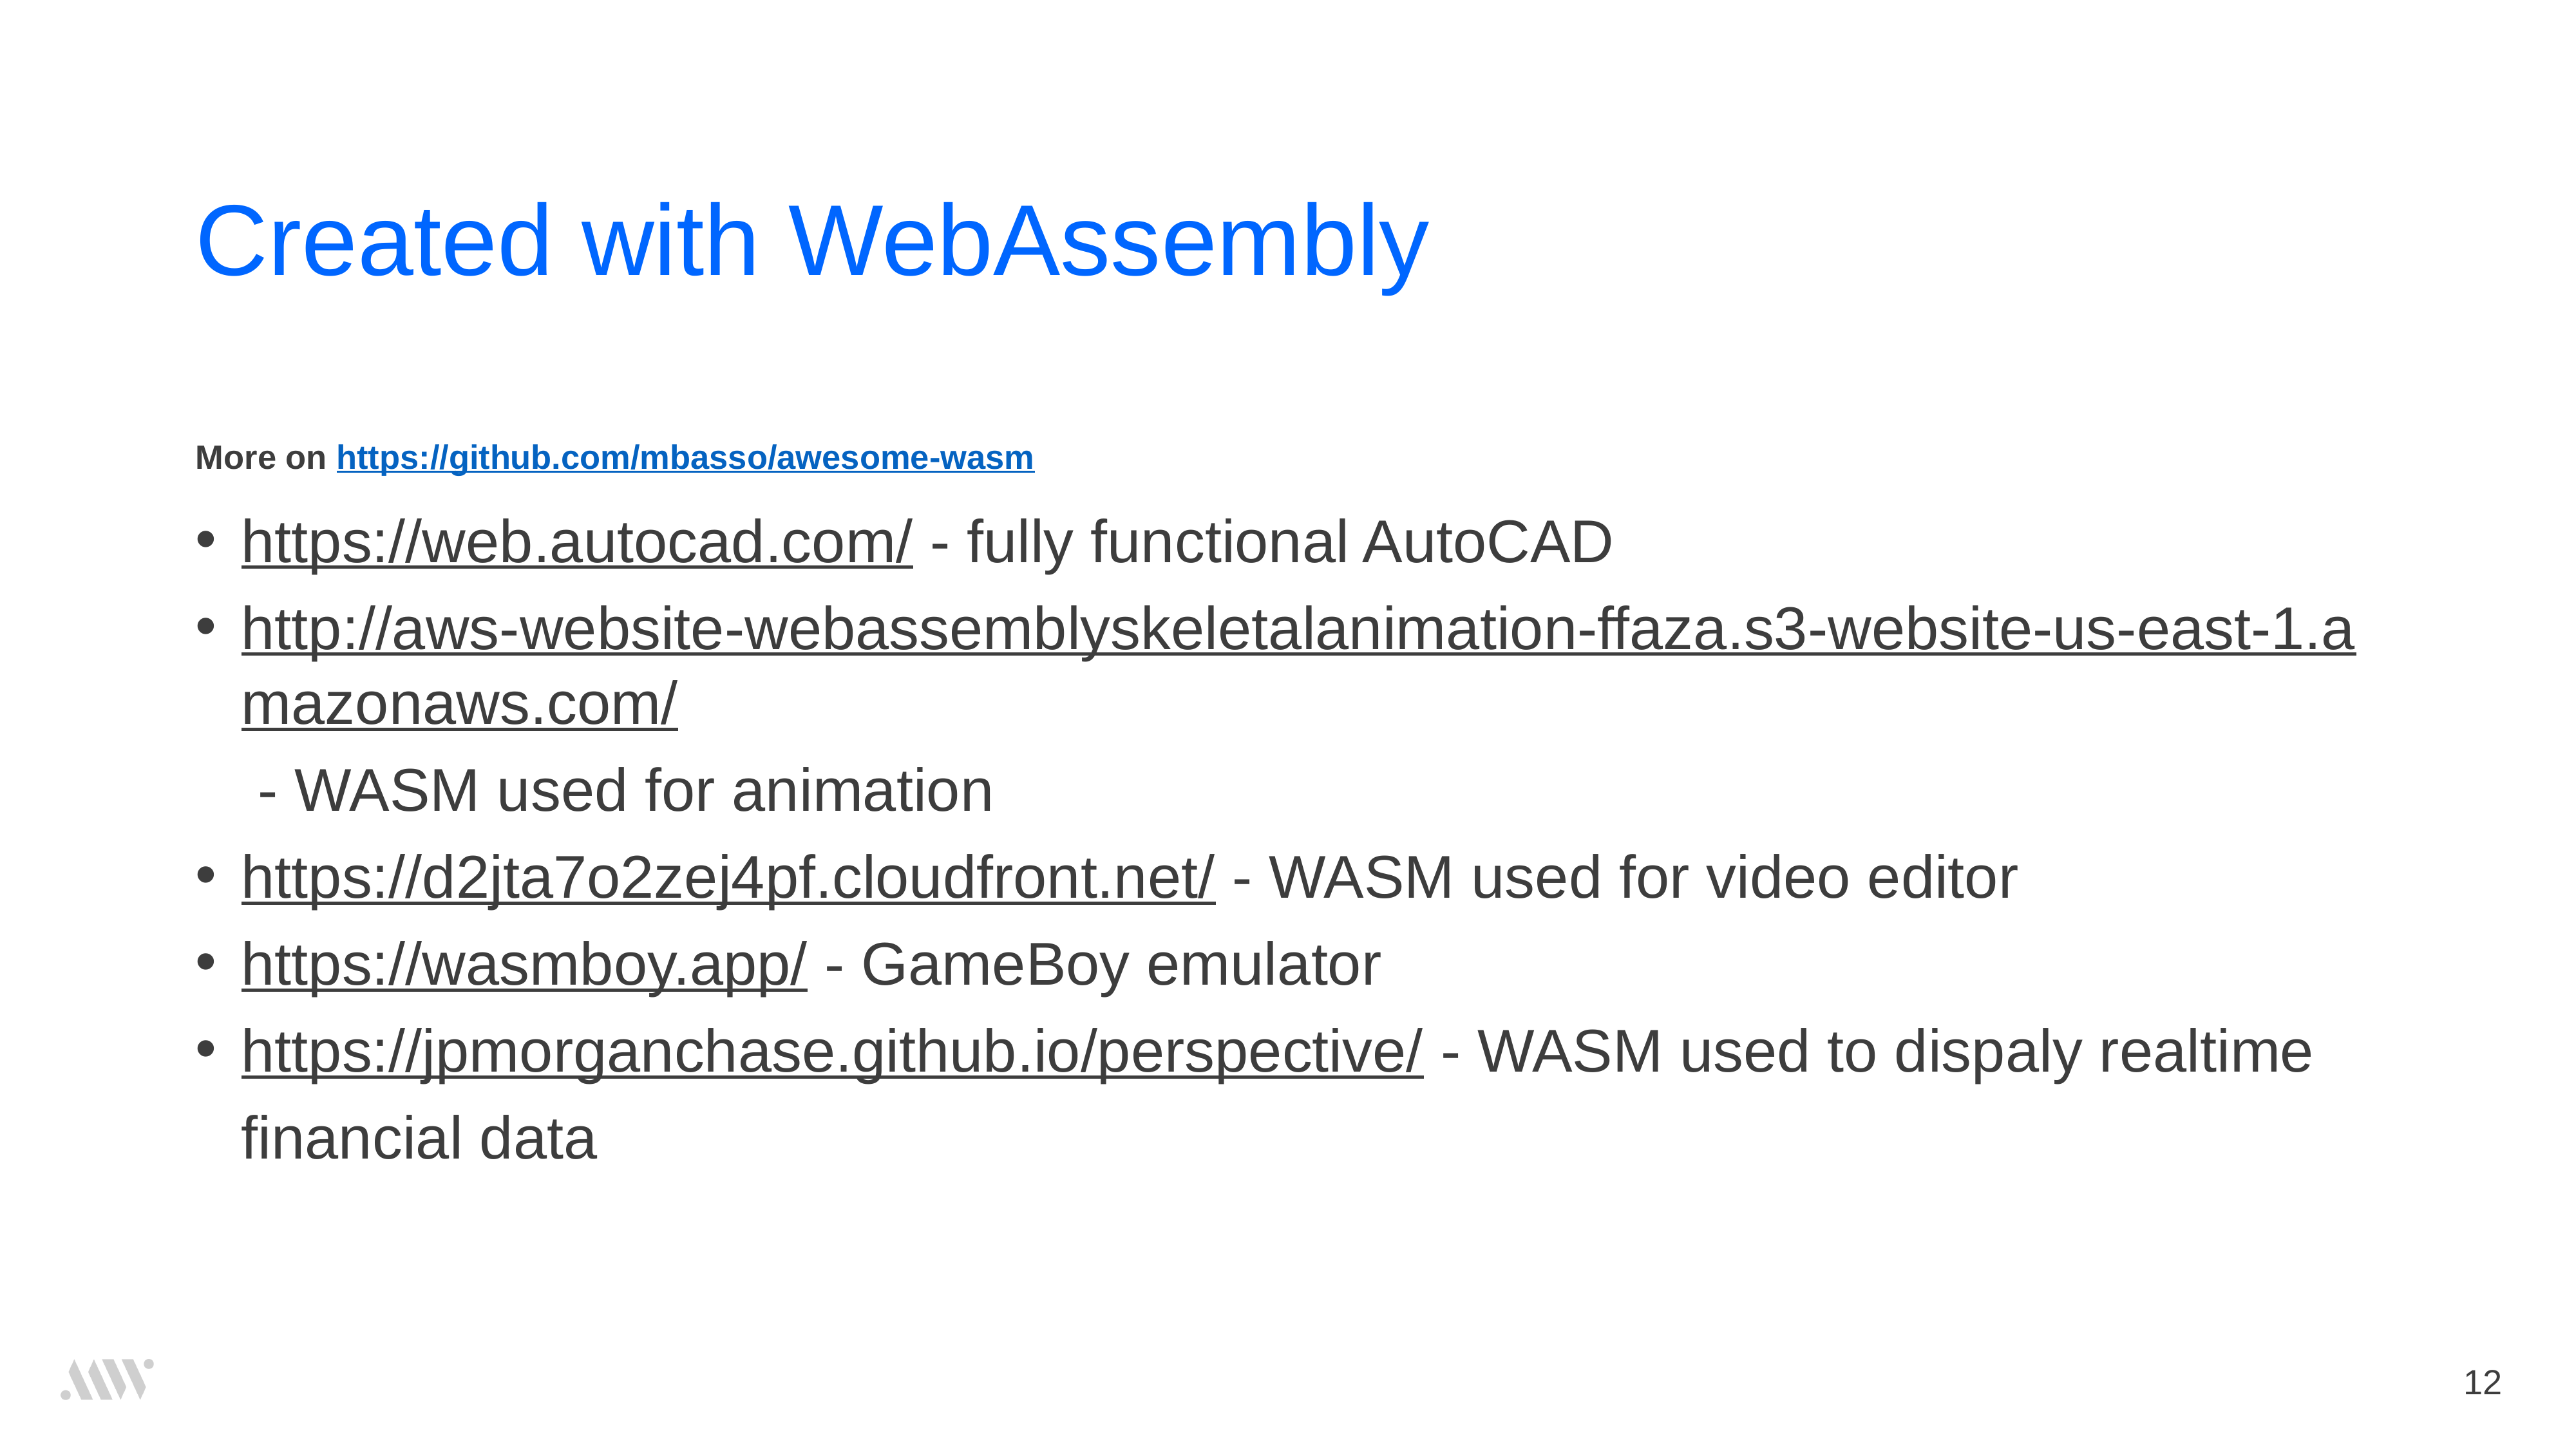

# Created with WebAssembly
More on https://github.com/mbasso/awesome-wasm
https://web.autocad.com/ - fully functional AutoCAD
http://aws-website-webassemblyskeletalanimation-ffaza.s3-website-us-east-1.amazonaws.com/ - WASM used for animation
https://d2jta7o2zej4pf.cloudfront.net/ - WASM used for video editor
https://wasmboy.app/ - GameBoy emulator
https://jpmorganchase.github.io/perspective/ - WASM used to dispaly realtime financial data
12